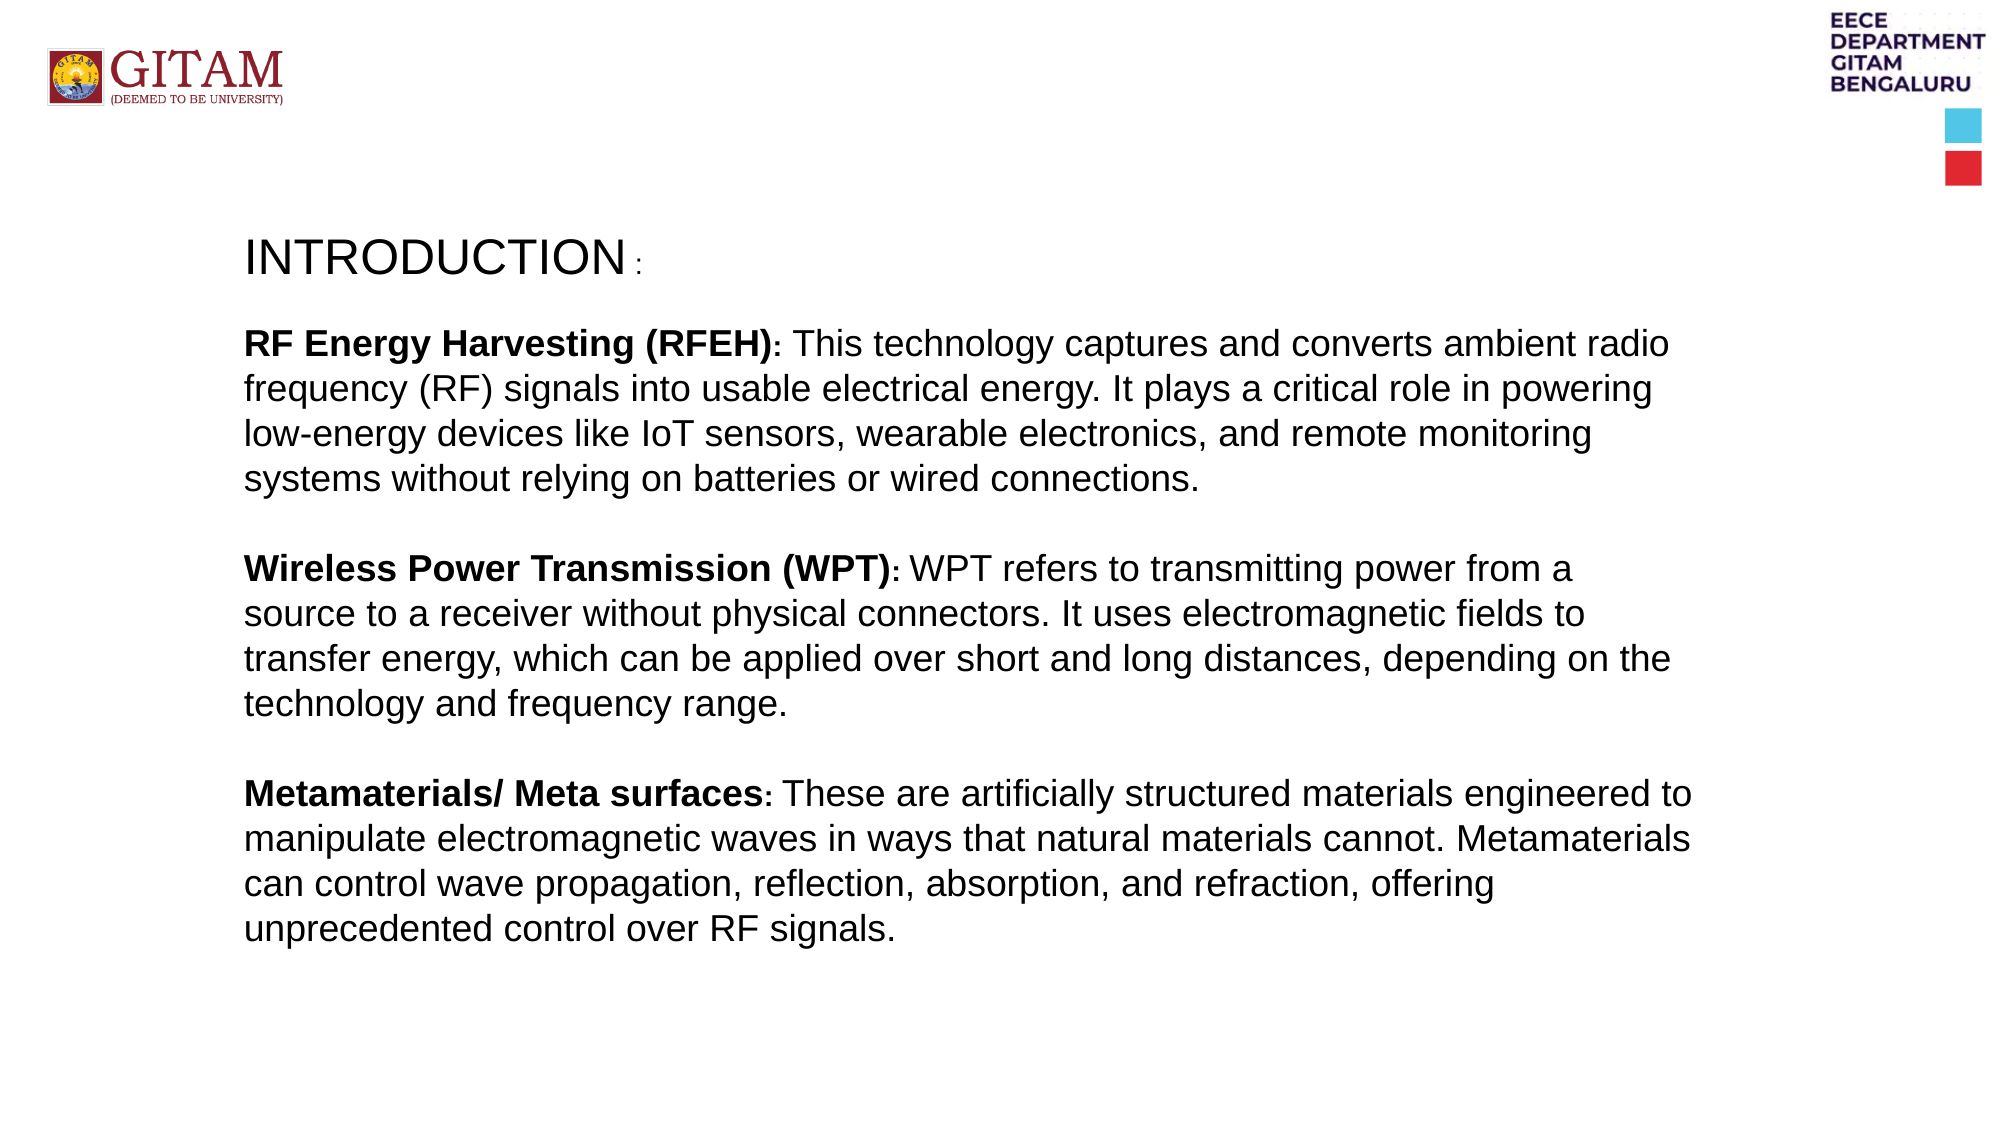

INTRODUCTION :​

RF Energy Harvesting (RFEH): This technology captures and converts ambient radio frequency (RF) signals into usable electrical energy. It plays a critical role in powering low-energy devices like IoT sensors, wearable electronics, and remote monitoring systems without relying on batteries or wired connections.​

Wireless Power Transmission (WPT): WPT refers to transmitting power from a source to a receiver without physical connectors. It uses electromagnetic fields to transfer energy, which can be applied over short and long distances, depending on the technology and frequency range.​

Metamaterials/ Meta surfaces: These are artificially structured materials engineered to manipulate electromagnetic waves in ways that natural materials cannot. Metamaterials can control wave propagation, reflection, absorption, and refraction, offering unprecedented control over RF signals.​
5